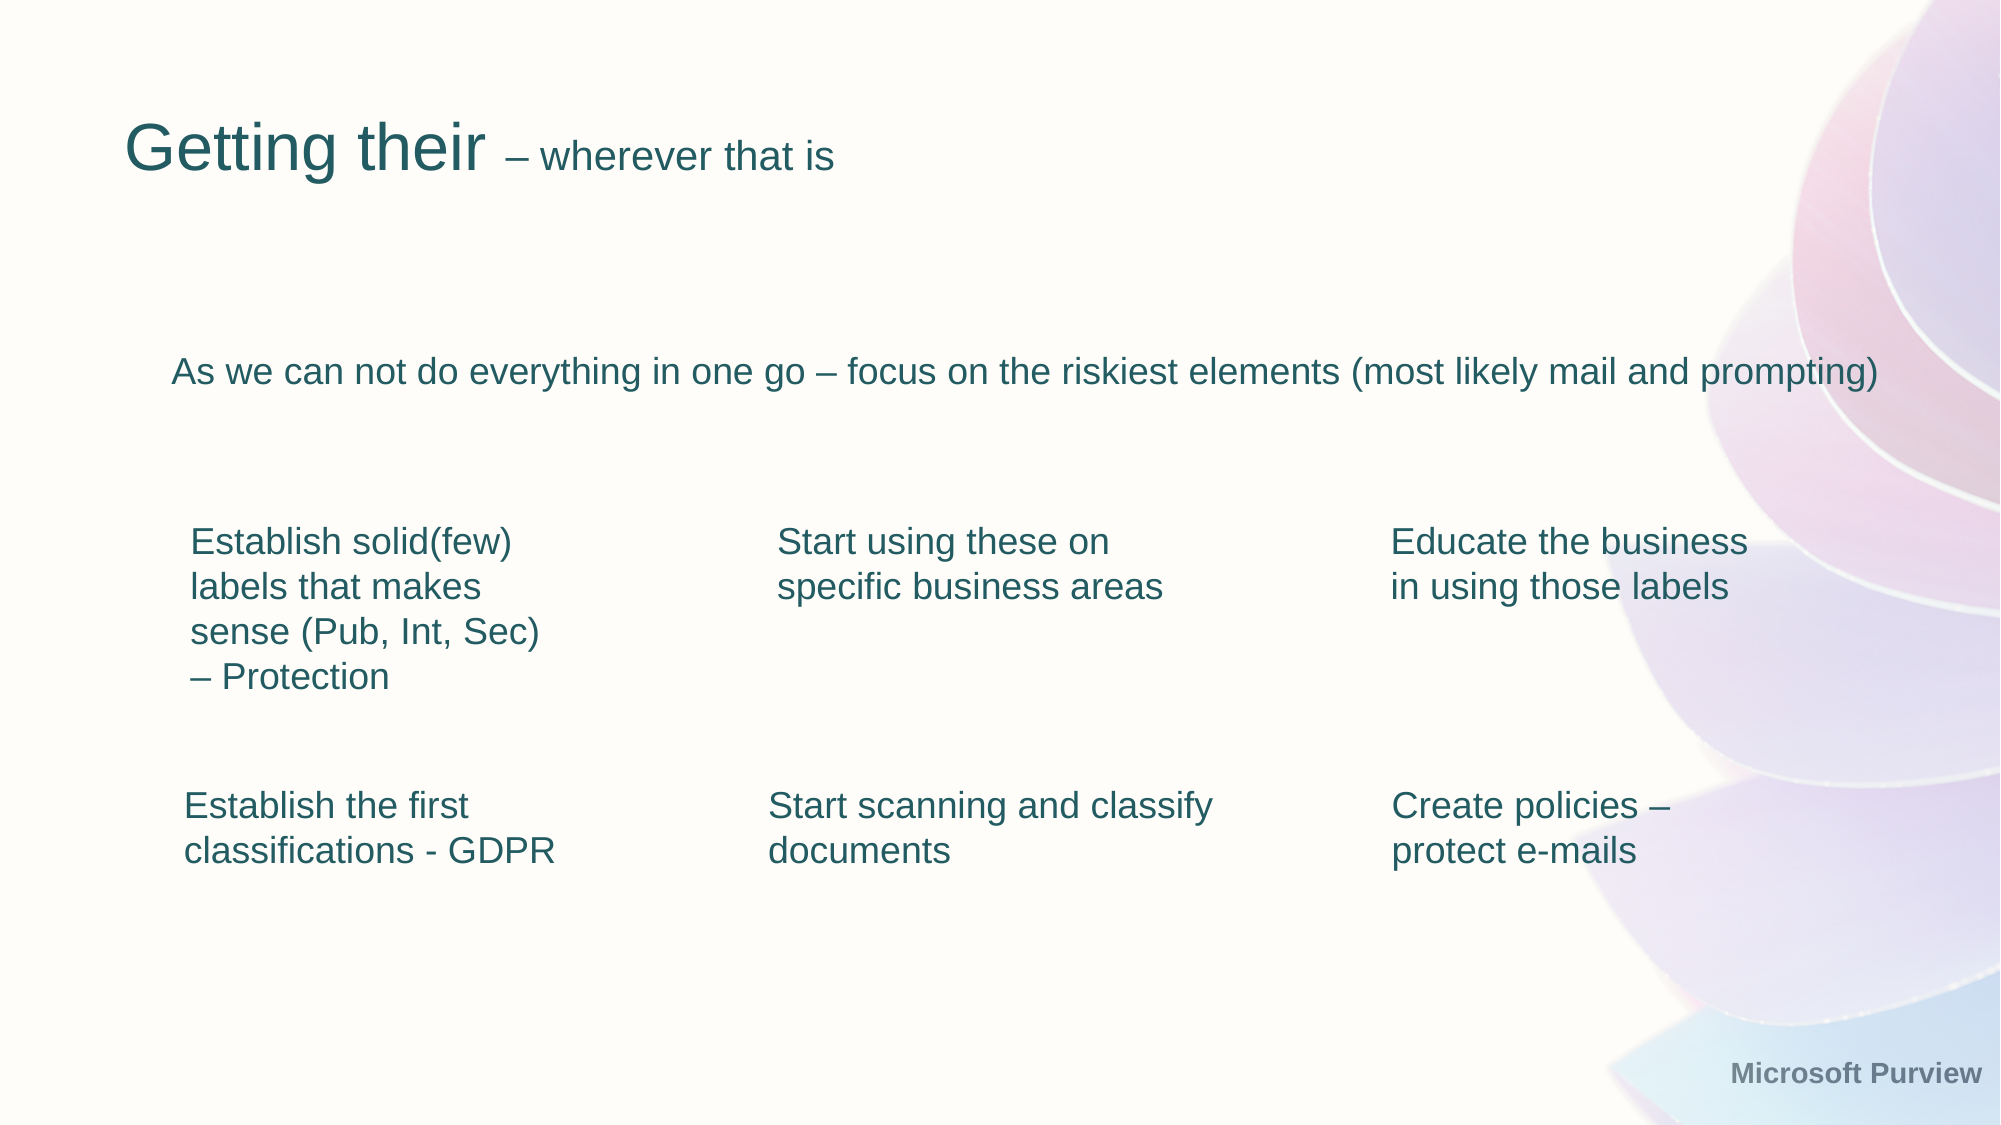

Getting their – wherever that is
As we can not do everything in one go – focus on the riskiest elements (most likely mail and prompting)
Establish solid(few) labels that makes sense (Pub, Int, Sec) – Protection
Start using these on
specific business areas
Educate the business
in using those labels
Start scanning and classify
documents
Create policies –
protect e-mails
Establish the first
classifications - GDPR